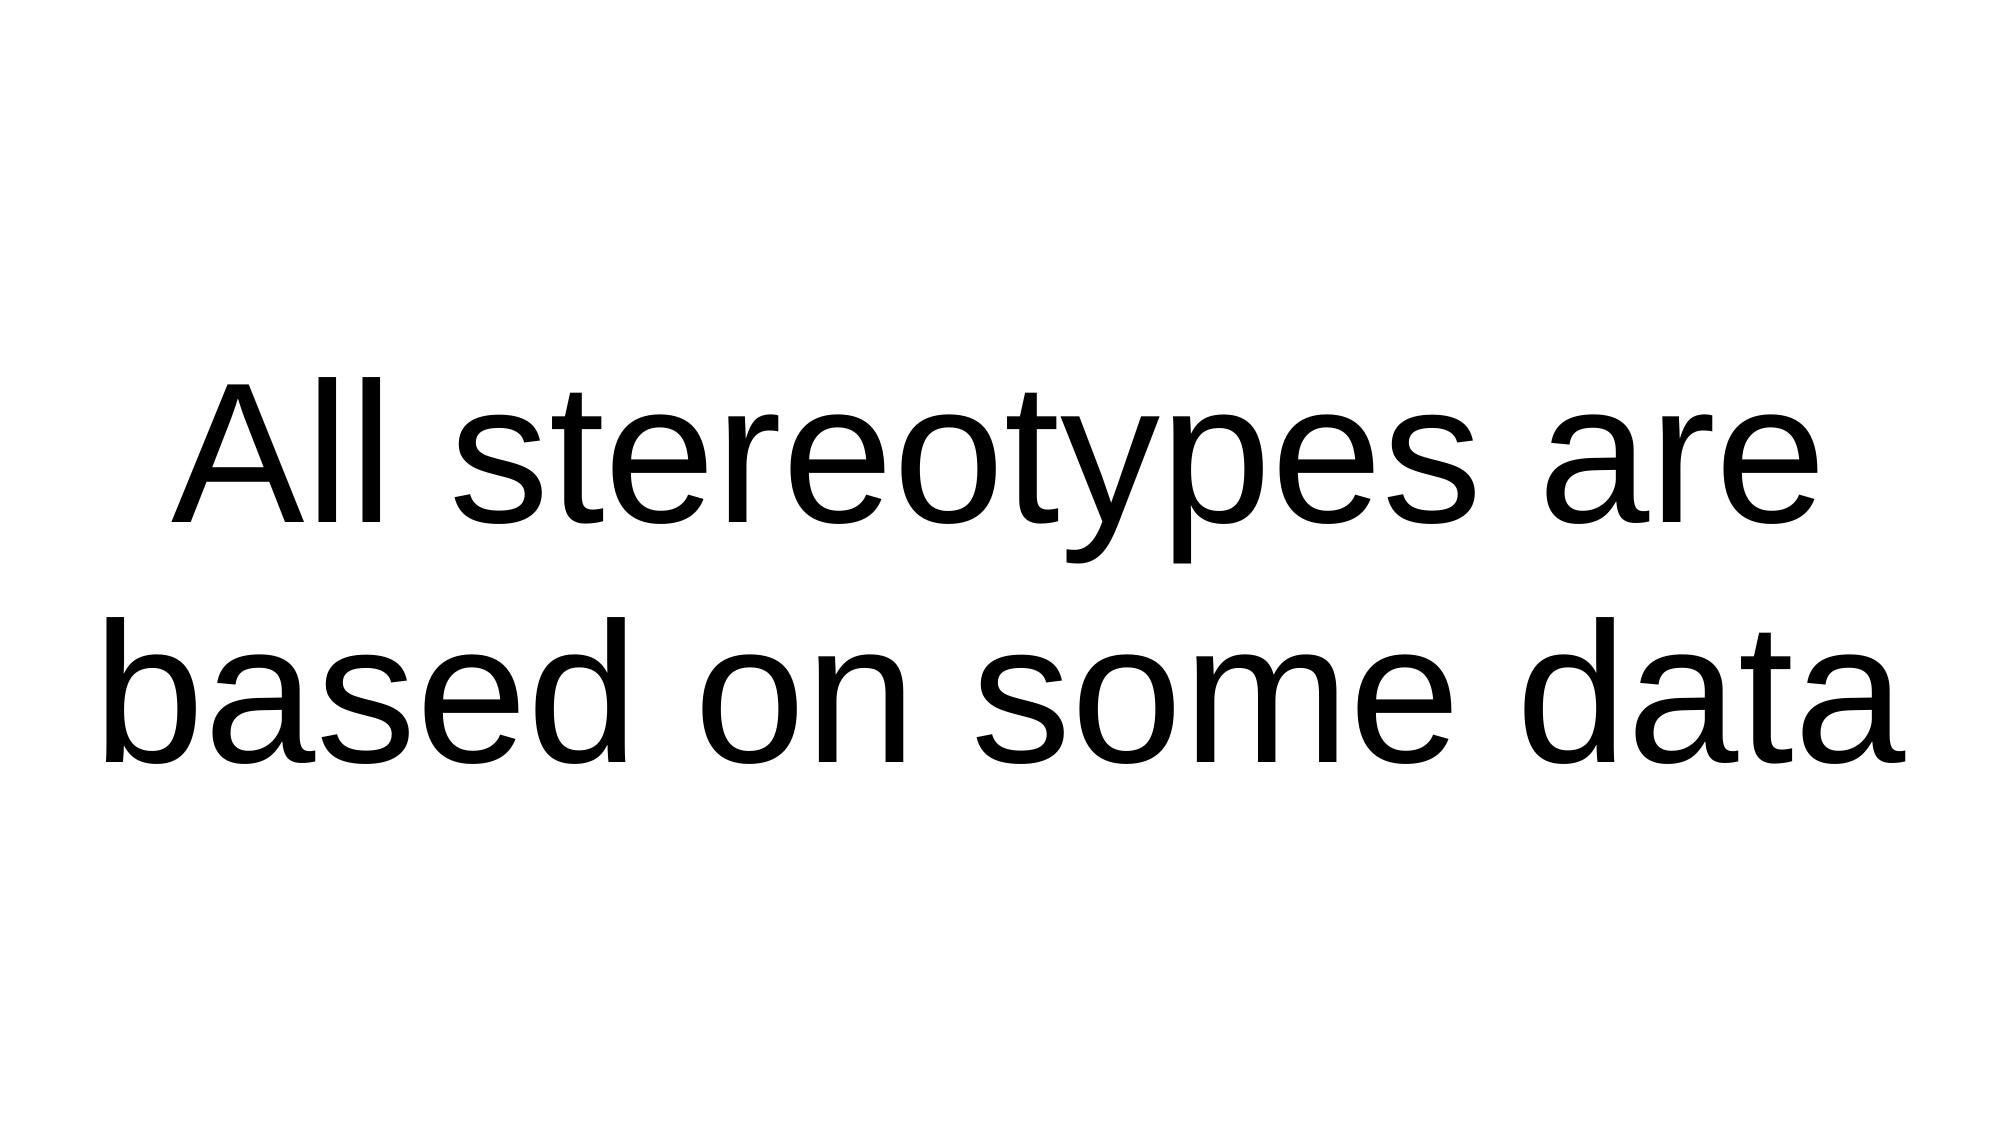

# All stereotypes are based on some data